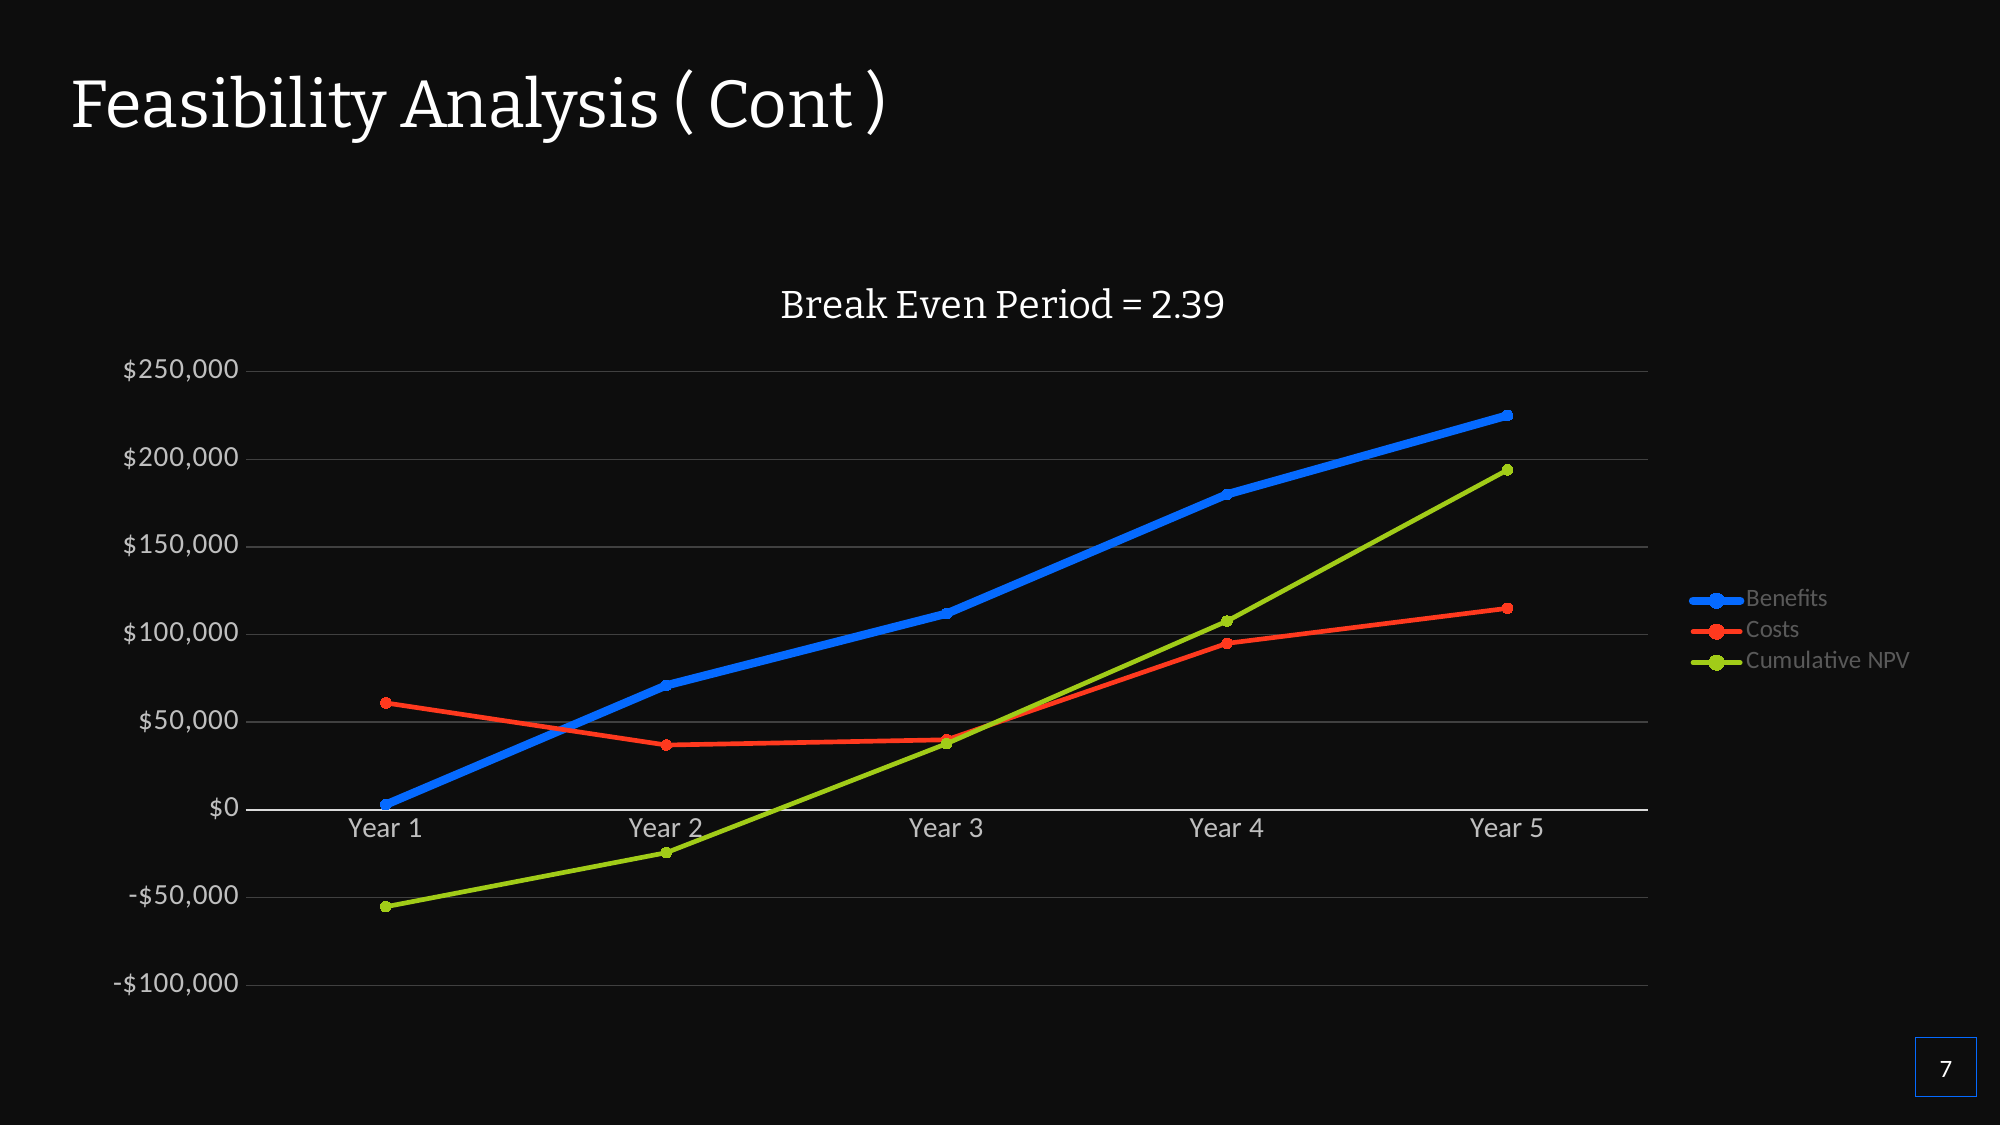

# Feasibility Analysis ( Cont )

### Chart: Break Even Period = 2.39

| Category | Benefits | Costs | Cumulative NPV |
|---|---|---|---|
| Year 1 | 3000.0 | 61000.0 | -55238.1 |
| Year 2 | 71000.0 | 37000.0 | -24399.09 |
| Year 3 | 112000.0 | 40000.0 | 37797.21 |
| Year 4 | 180000.0 | 95000.0 | 107726.92 |
| Year 5 | 225000.0 | 115000.0 | 193914.8 |
7